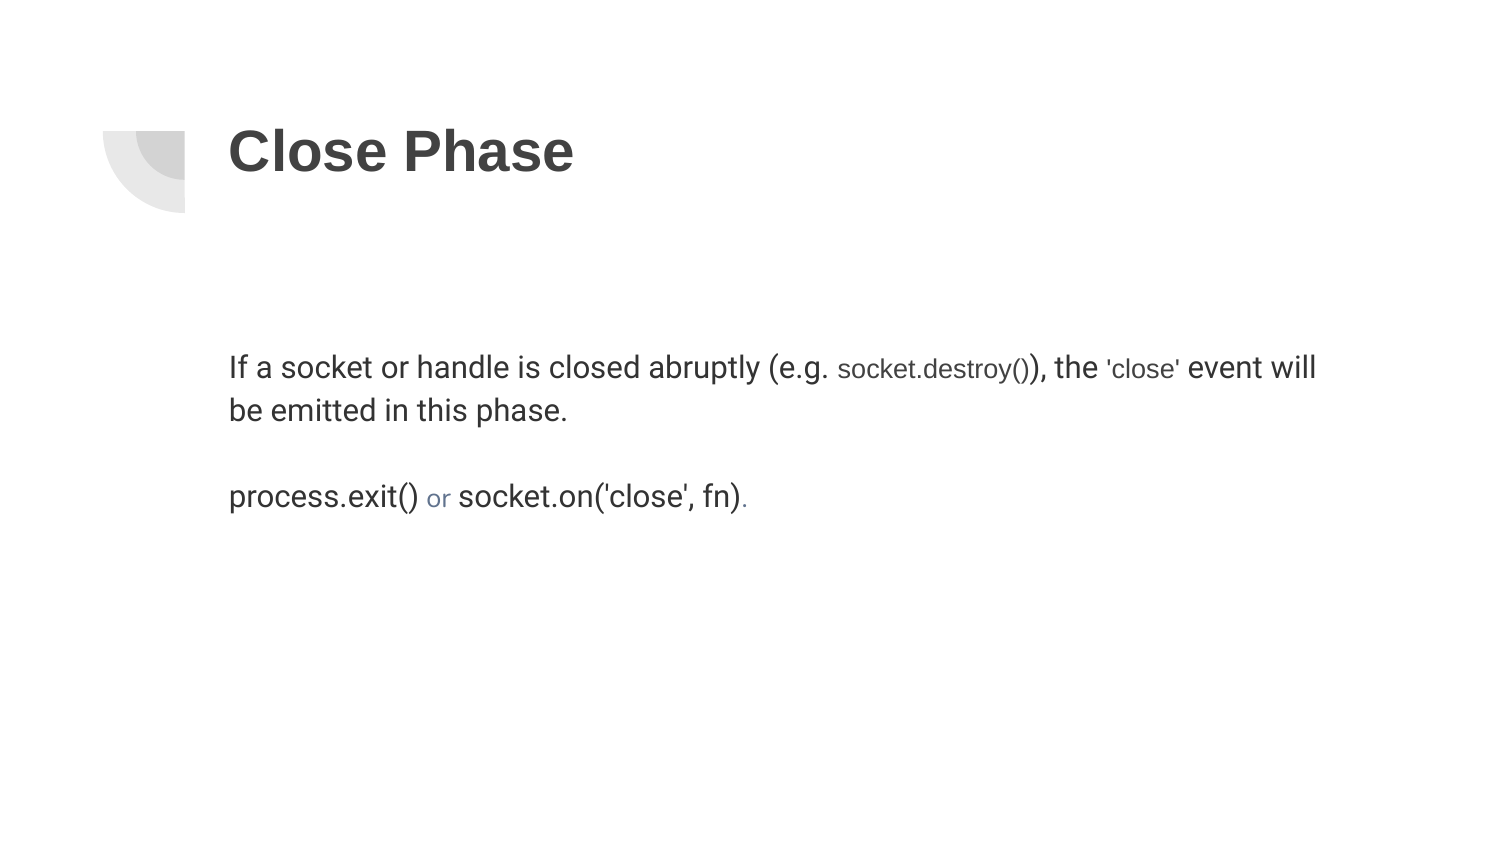

# Close Phase
If a socket or handle is closed abruptly (e.g. socket.destroy()), the 'close' event will be emitted in this phase.
process.exit() or socket.on('close', fn).